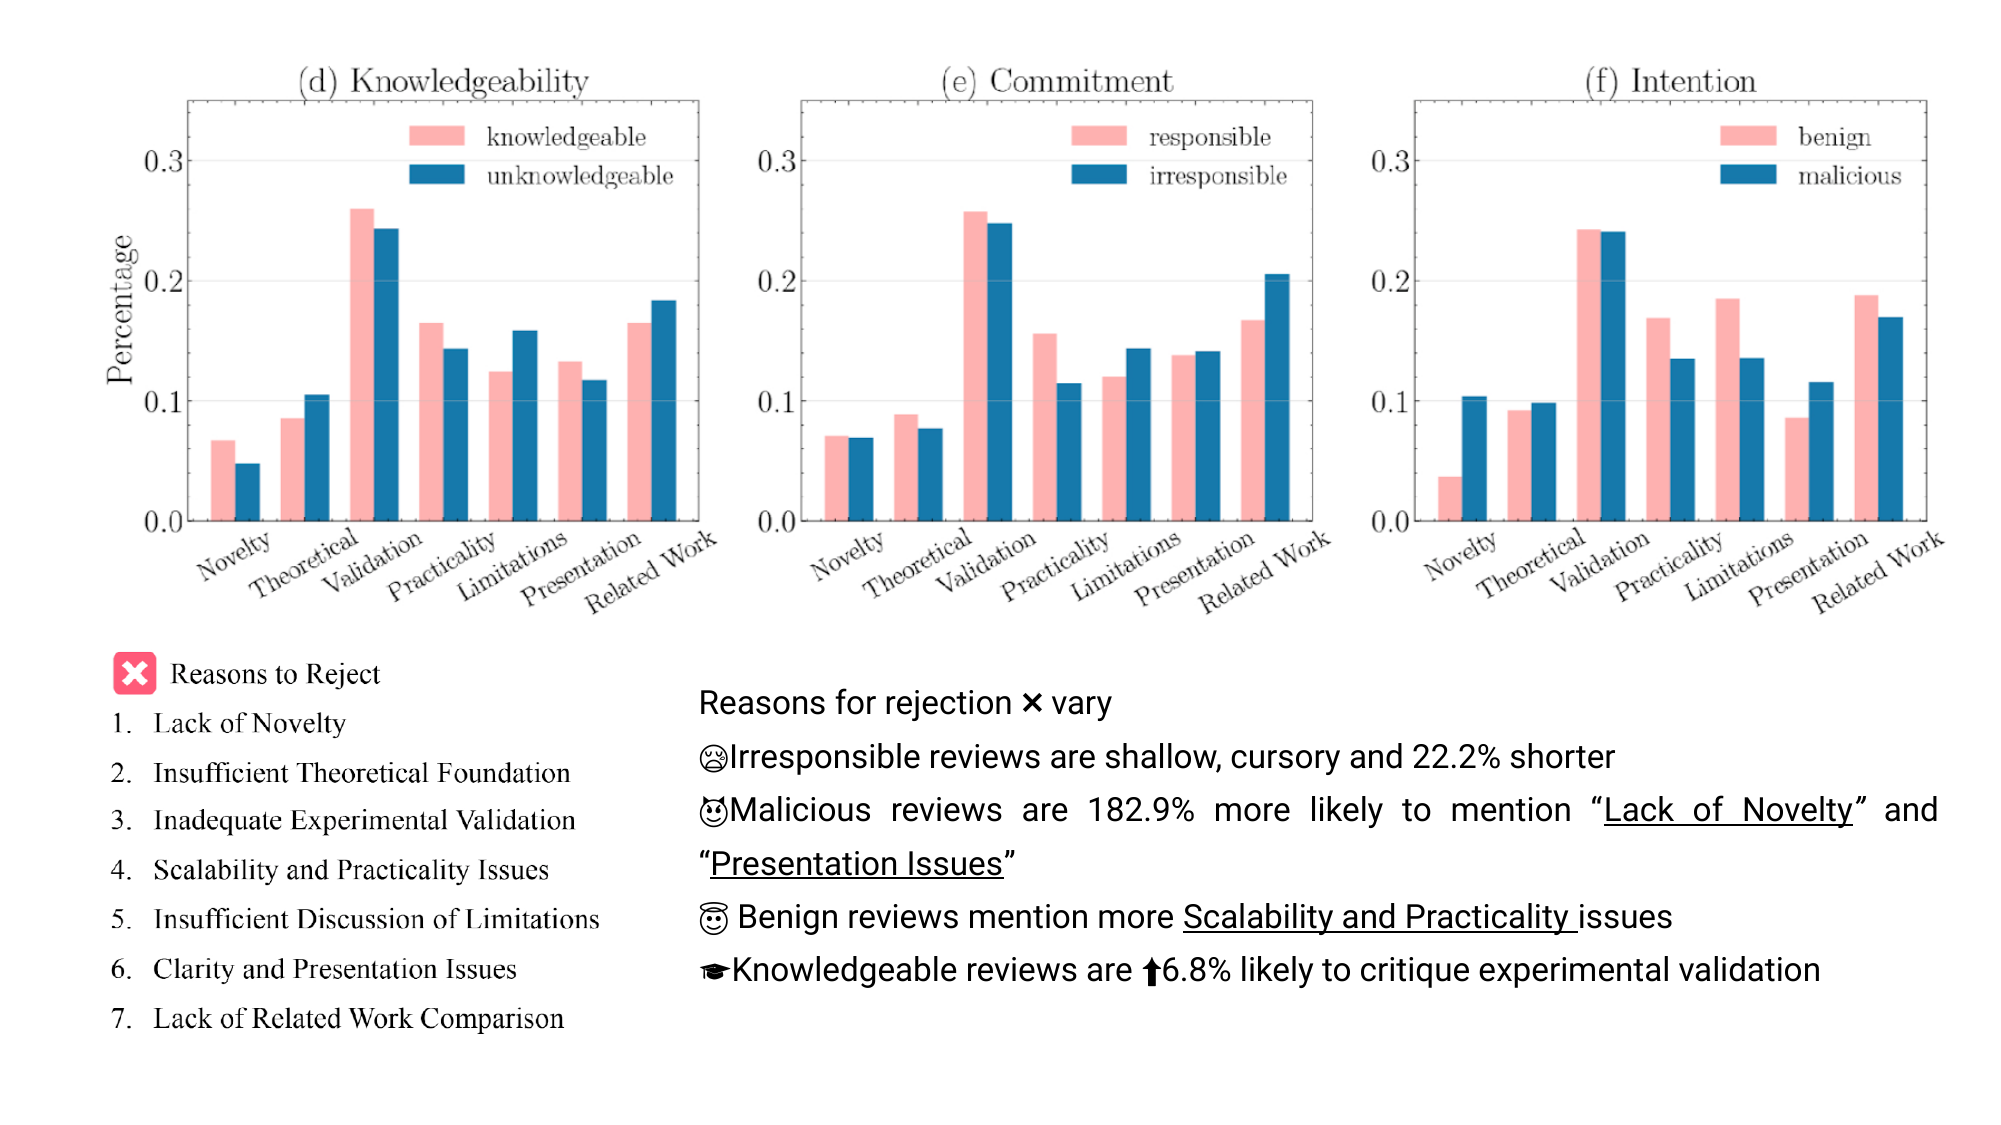

05

Reasons for rejection ❌ vary
😪Irresponsible reviews are shallow, cursory and 22.2% shorter
😈Malicious reviews are 182.9% more likely to mention “Lack of Novelty” and “Presentation Issues”
😇 Benign reviews mention more Scalability and Practicality issues
🎓Knowledgeable reviews are ⬆6.8% likely to critique experimental validation